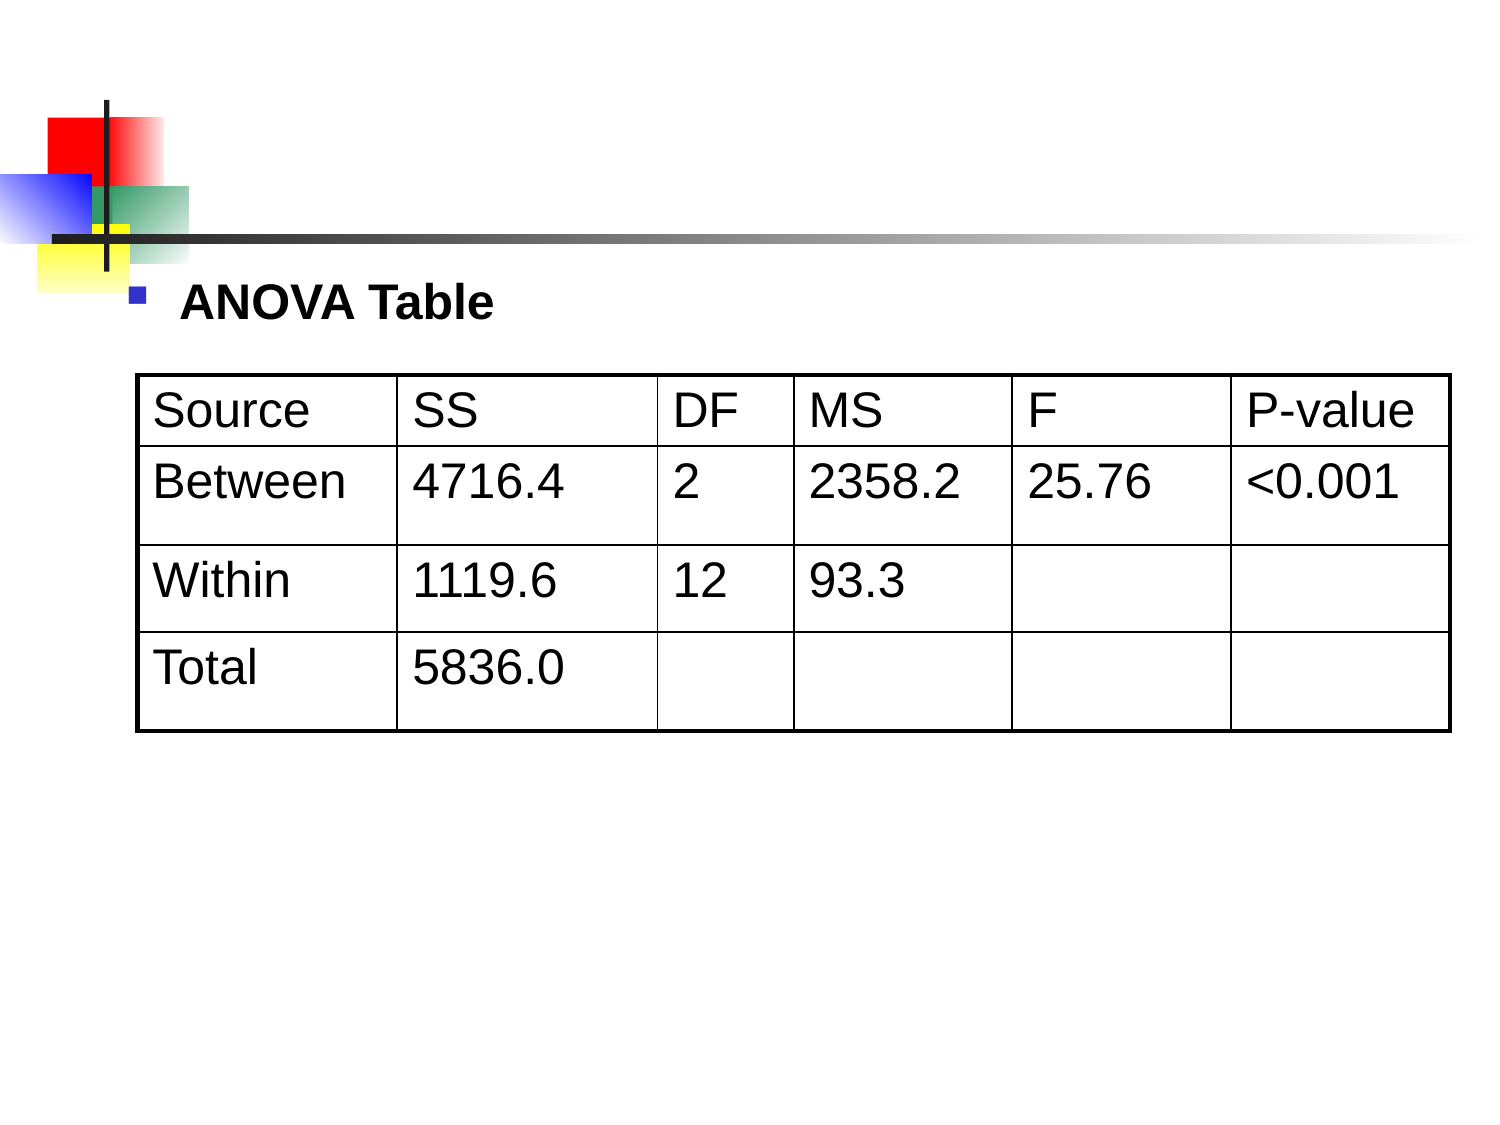

ANOVA Table
| Source | SS | DF | MS | F | P-value |
| --- | --- | --- | --- | --- | --- |
| Between | 4716.4 | 2 | 2358.2 | 25.76 | <0.001 |
| Within | 1119.6 | 12 | 93.3 |  |  |
| Total | 5836.0 |  |  |  |  |